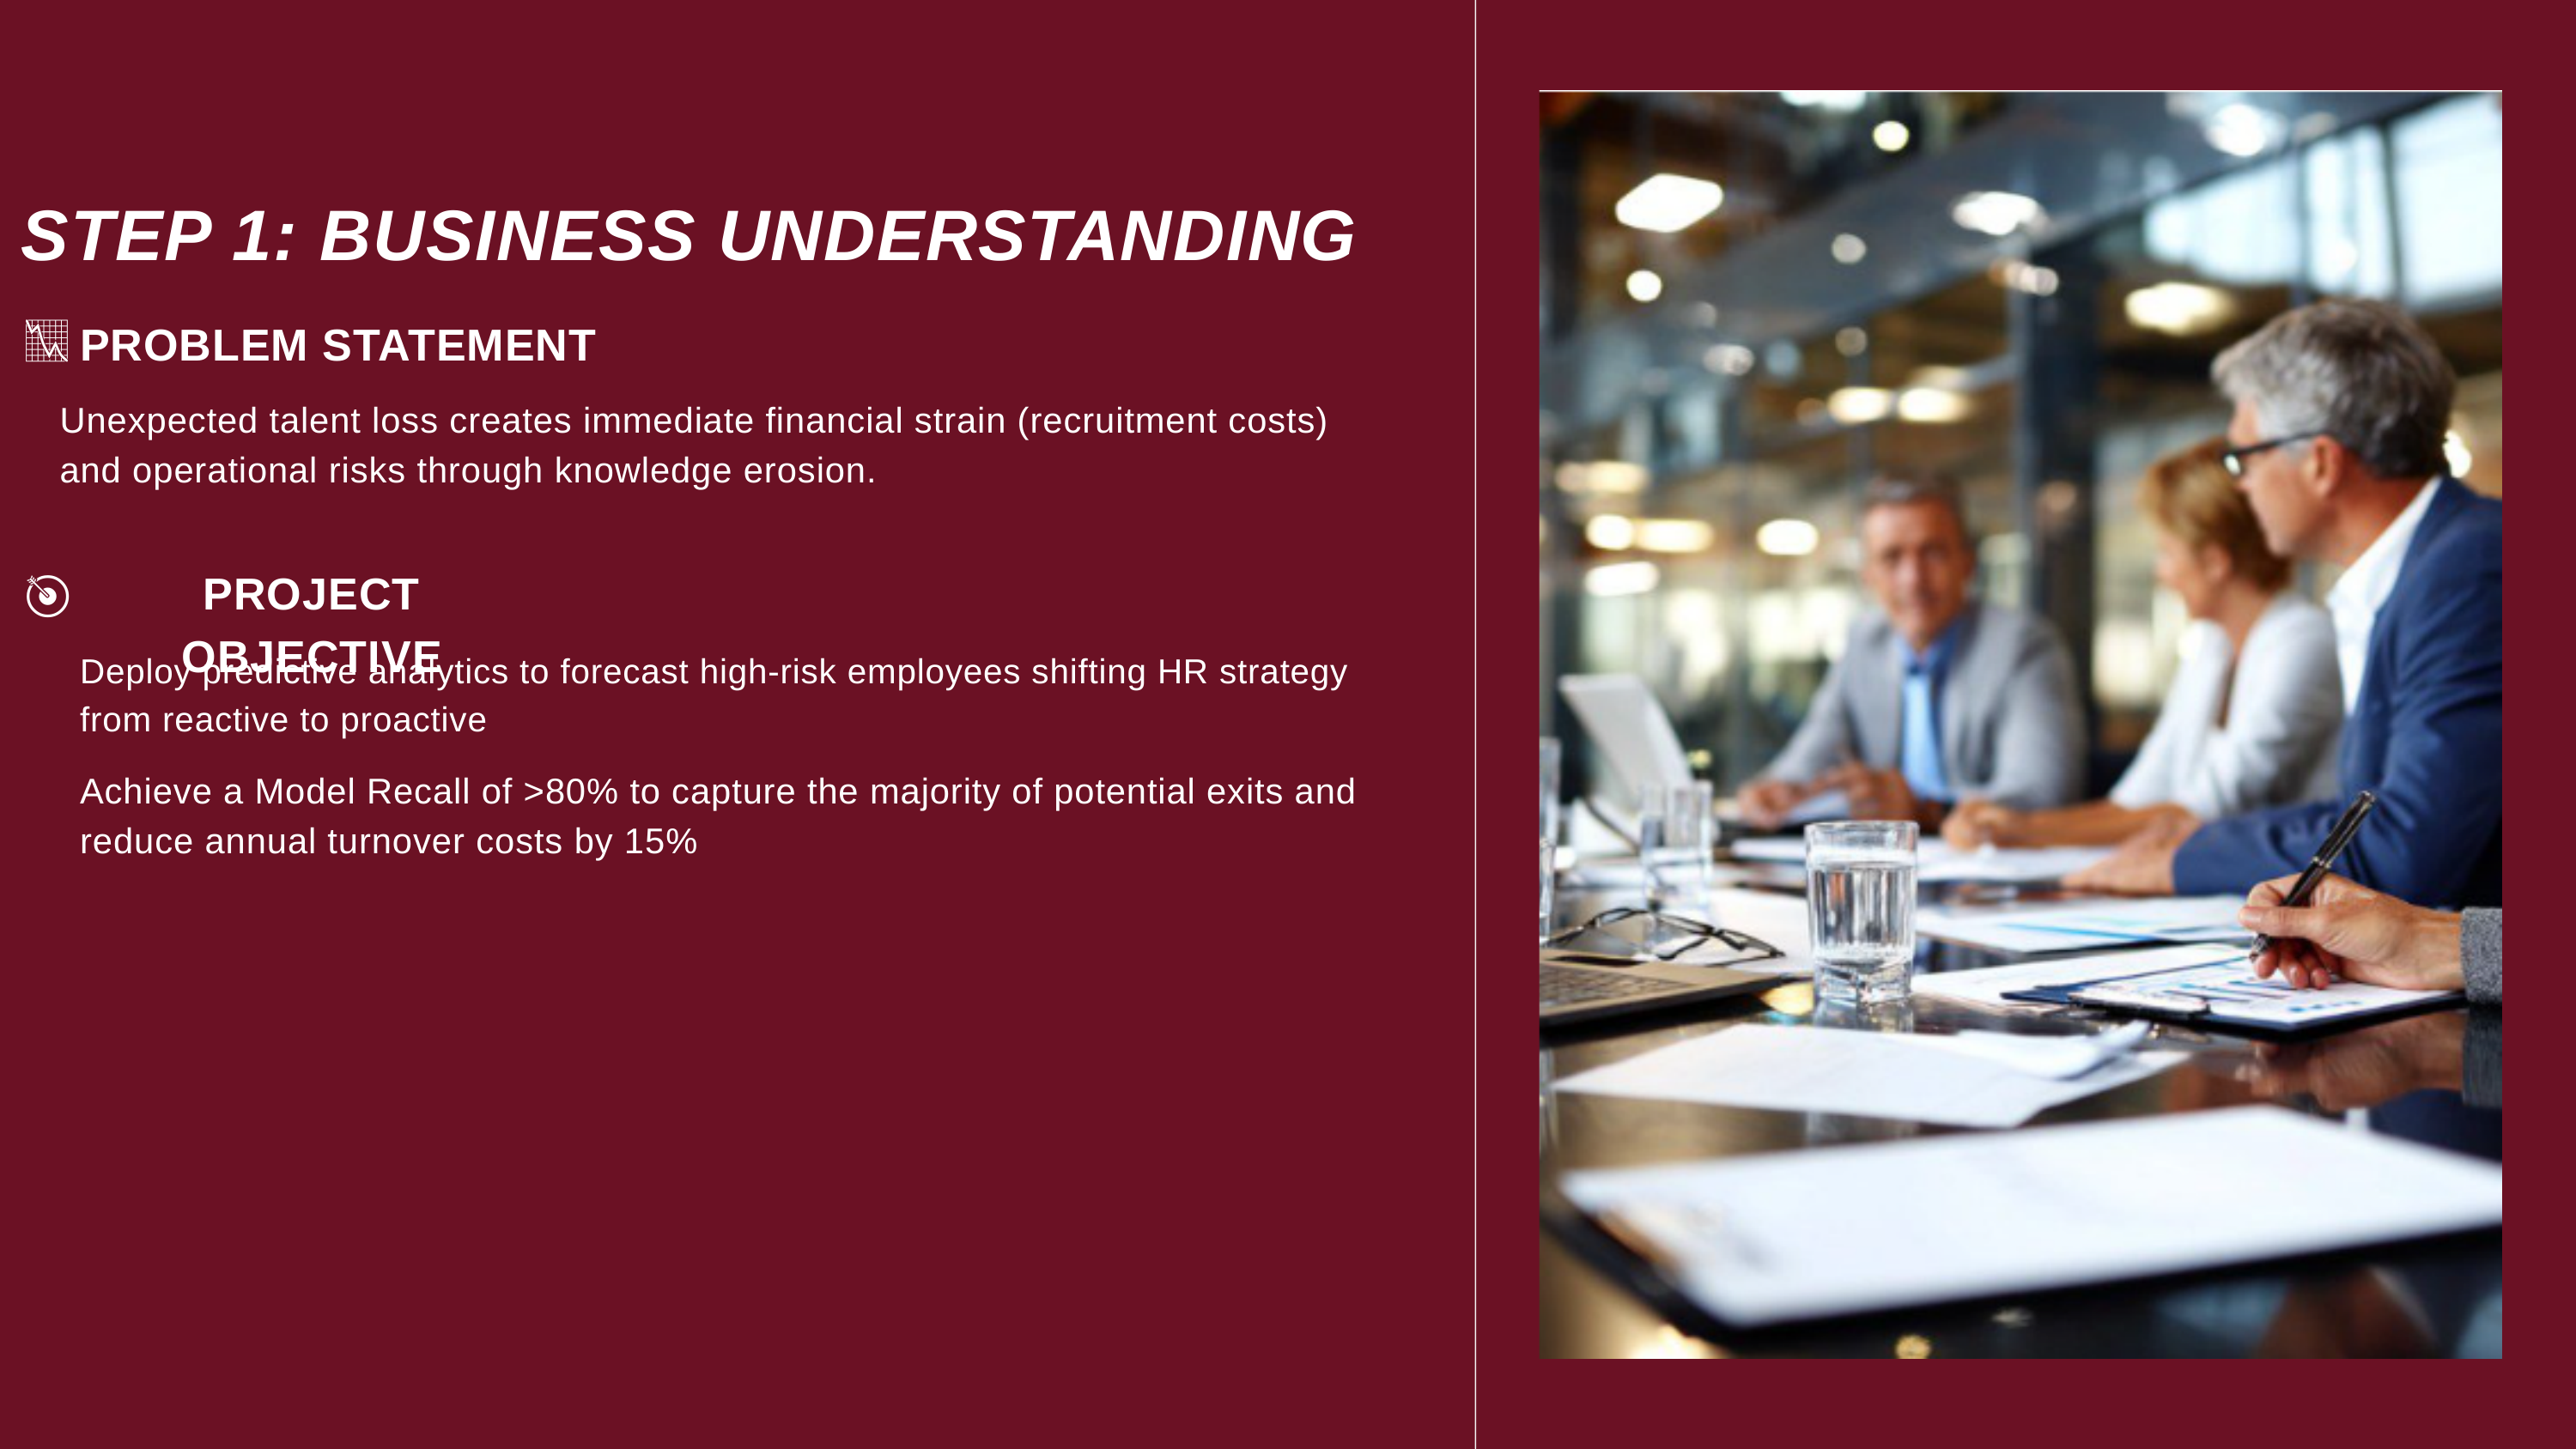

STEP 1: BUSINESS UNDERSTANDING
📉
PROBLEM STATEMENT
Unexpected talent loss creates immediate financial strain (recruitment costs) and operational risks through knowledge erosion.
🎯
PROJECT OBJECTIVE
Deploy predictive analytics to forecast high-risk employees shifting HR strategy from reactive to proactive
Achieve a Model Recall of >80% to capture the majority of potential exits and reduce annual turnover costs by 15%